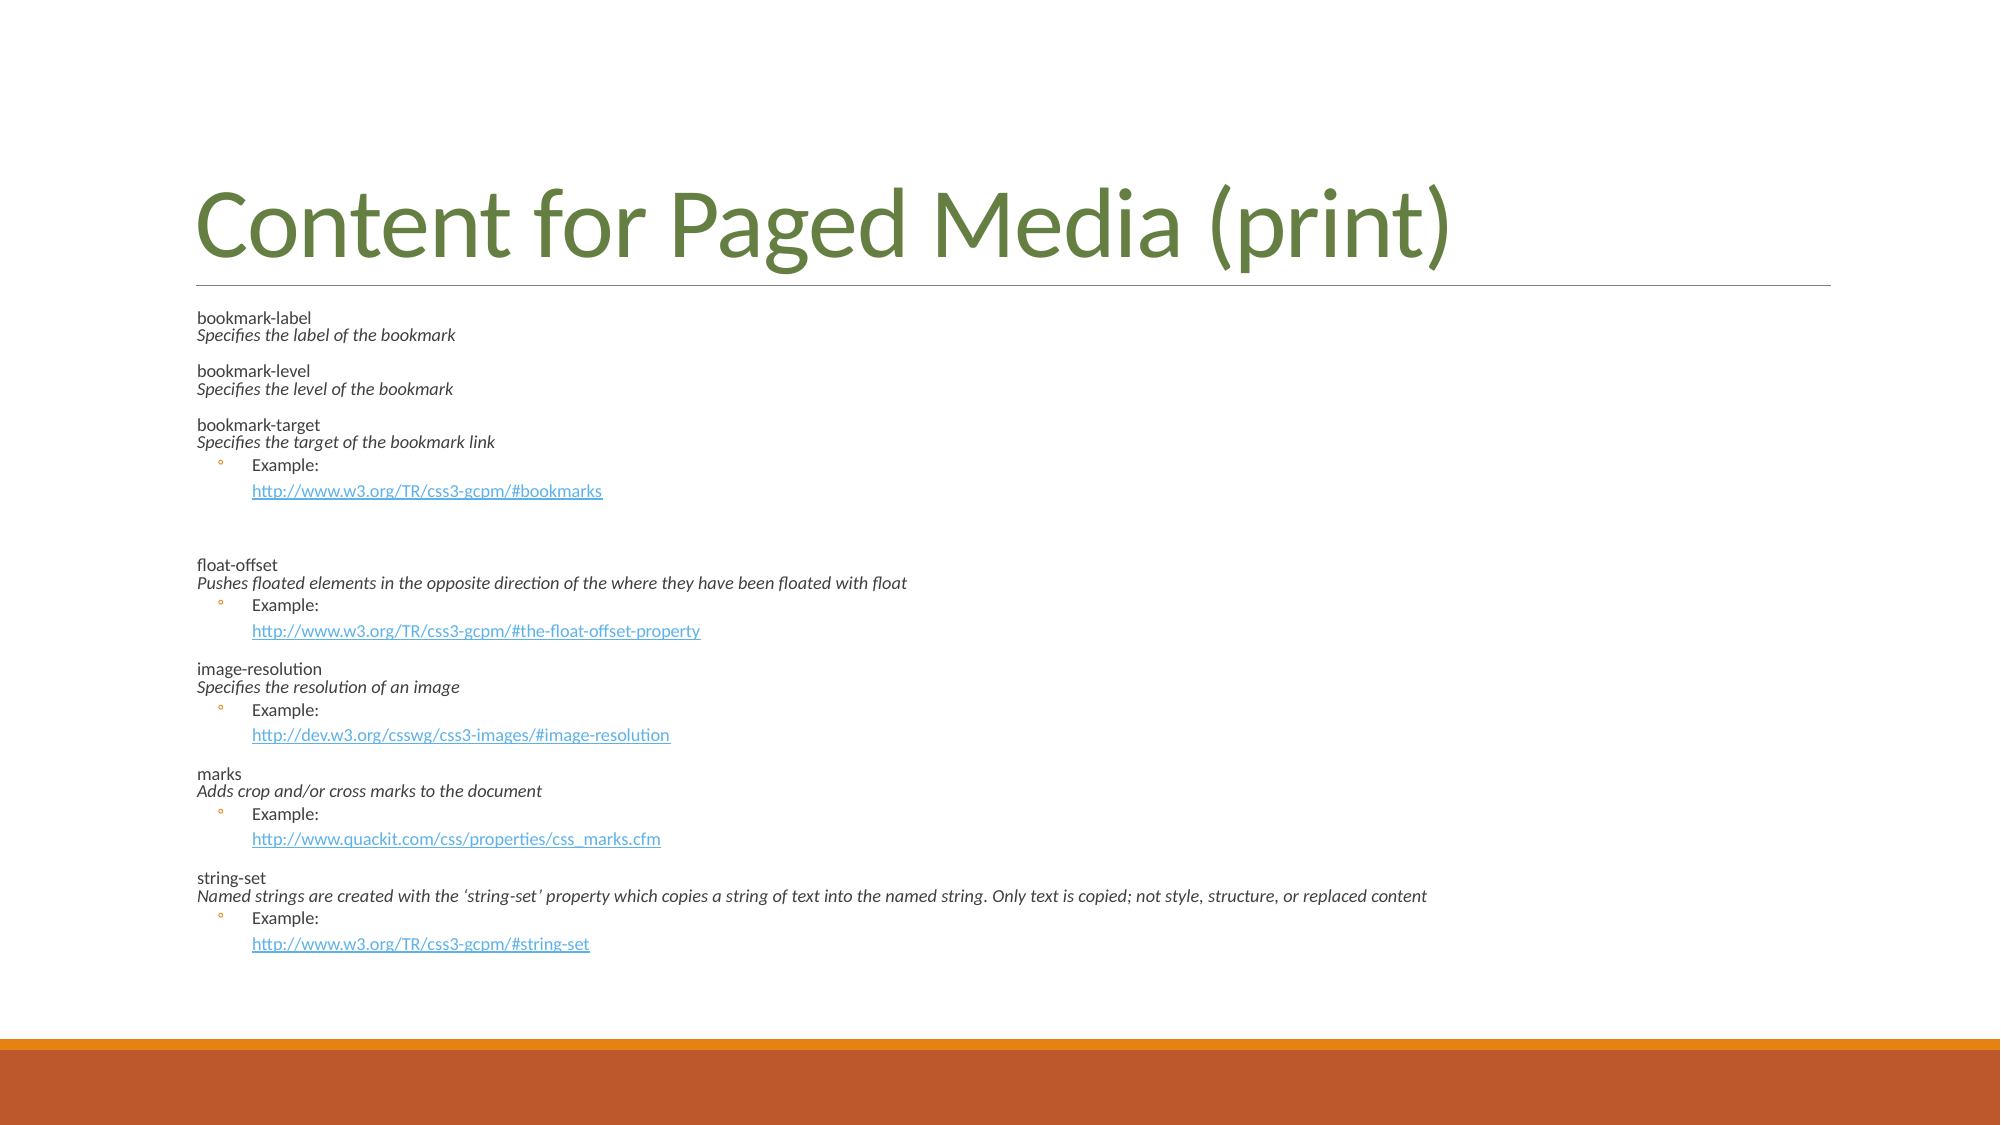

# Content for Paged Media (print)
bookmark-label
Specifies the label of the bookmark
bookmark-level
Specifies the level of the bookmark
bookmark-target
Specifies the target of the bookmark link
Example:
http://www.w3.org/TR/css3-gcpm/#bookmarks

float-offset
Pushes floated elements in the opposite direction of the where they have been floated with float
Example:
http://www.w3.org/TR/css3-gcpm/#the-float-offset-property
image-resolution
Specifies the resolution of an image
Example:
http://dev.w3.org/csswg/css3-images/#image-resolution
marks
Adds crop and/or cross marks to the document
Example:
http://www.quackit.com/css/properties/css_marks.cfm
string-set
Named strings are created with the ‘string-set’ property which copies a string of text into the named string. Only text is copied; not style, structure, or replaced content
Example:
http://www.w3.org/TR/css3-gcpm/#string-set